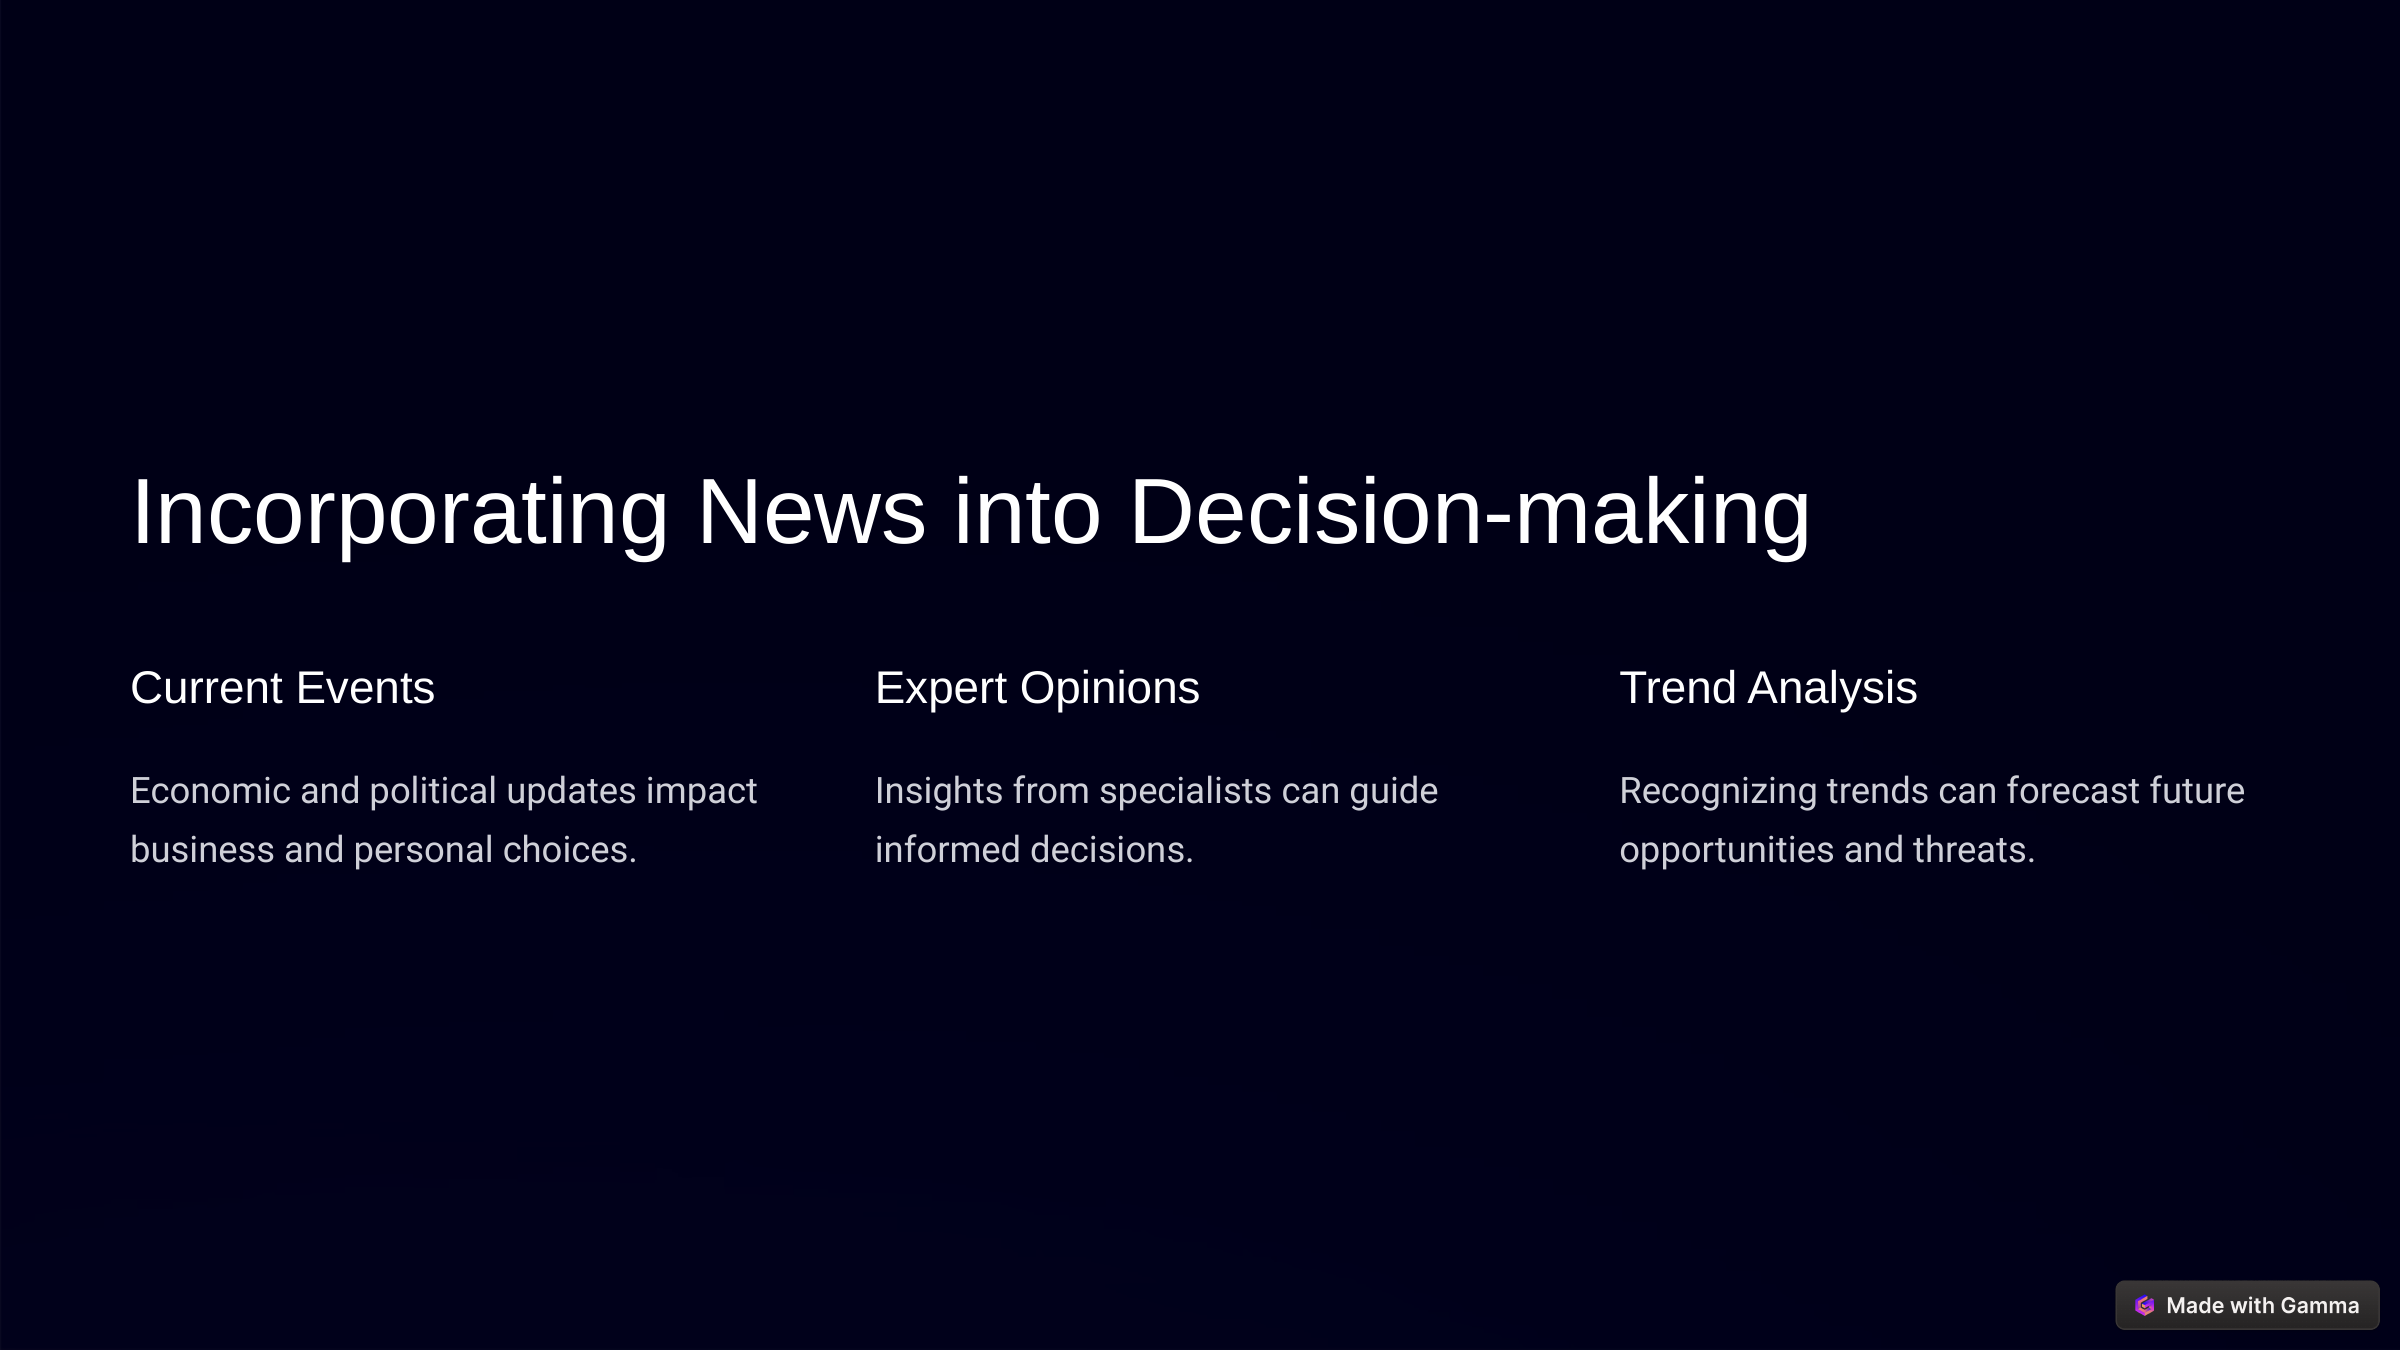

Incorporating News into Decision-making
Current Events
Expert Opinions
Trend Analysis
Economic and political updates impact business and personal choices.
Insights from specialists can guide informed decisions.
Recognizing trends can forecast future opportunities and threats.